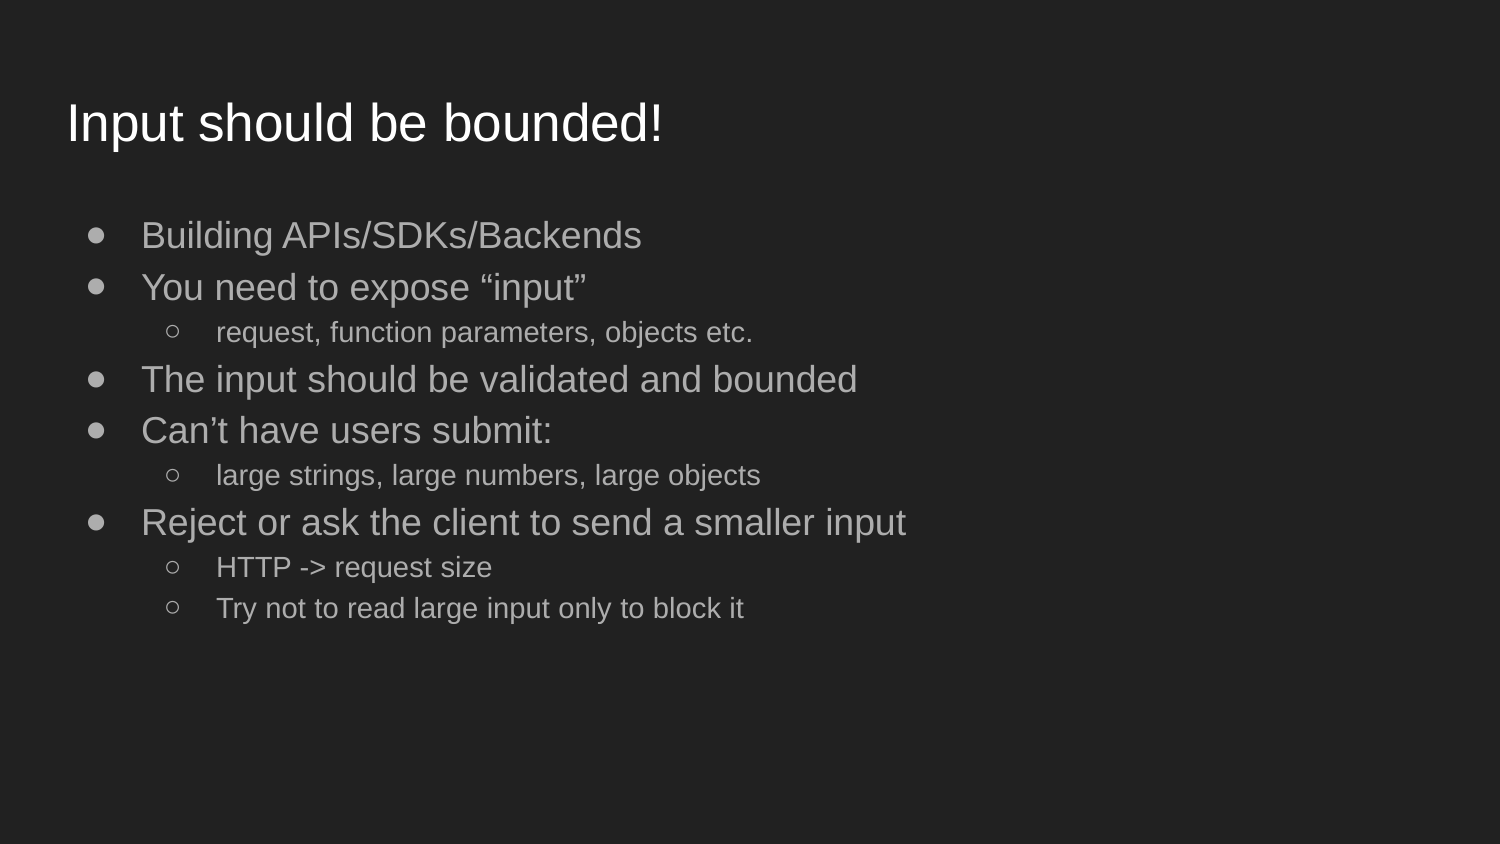

# Input should be bounded!
Building APIs/SDKs/Backends
You need to expose “input”
request, function parameters, objects etc.
The input should be validated and bounded
Can’t have users submit:
large strings, large numbers, large objects
Reject or ask the client to send a smaller input
HTTP -> request size
Try not to read large input only to block it